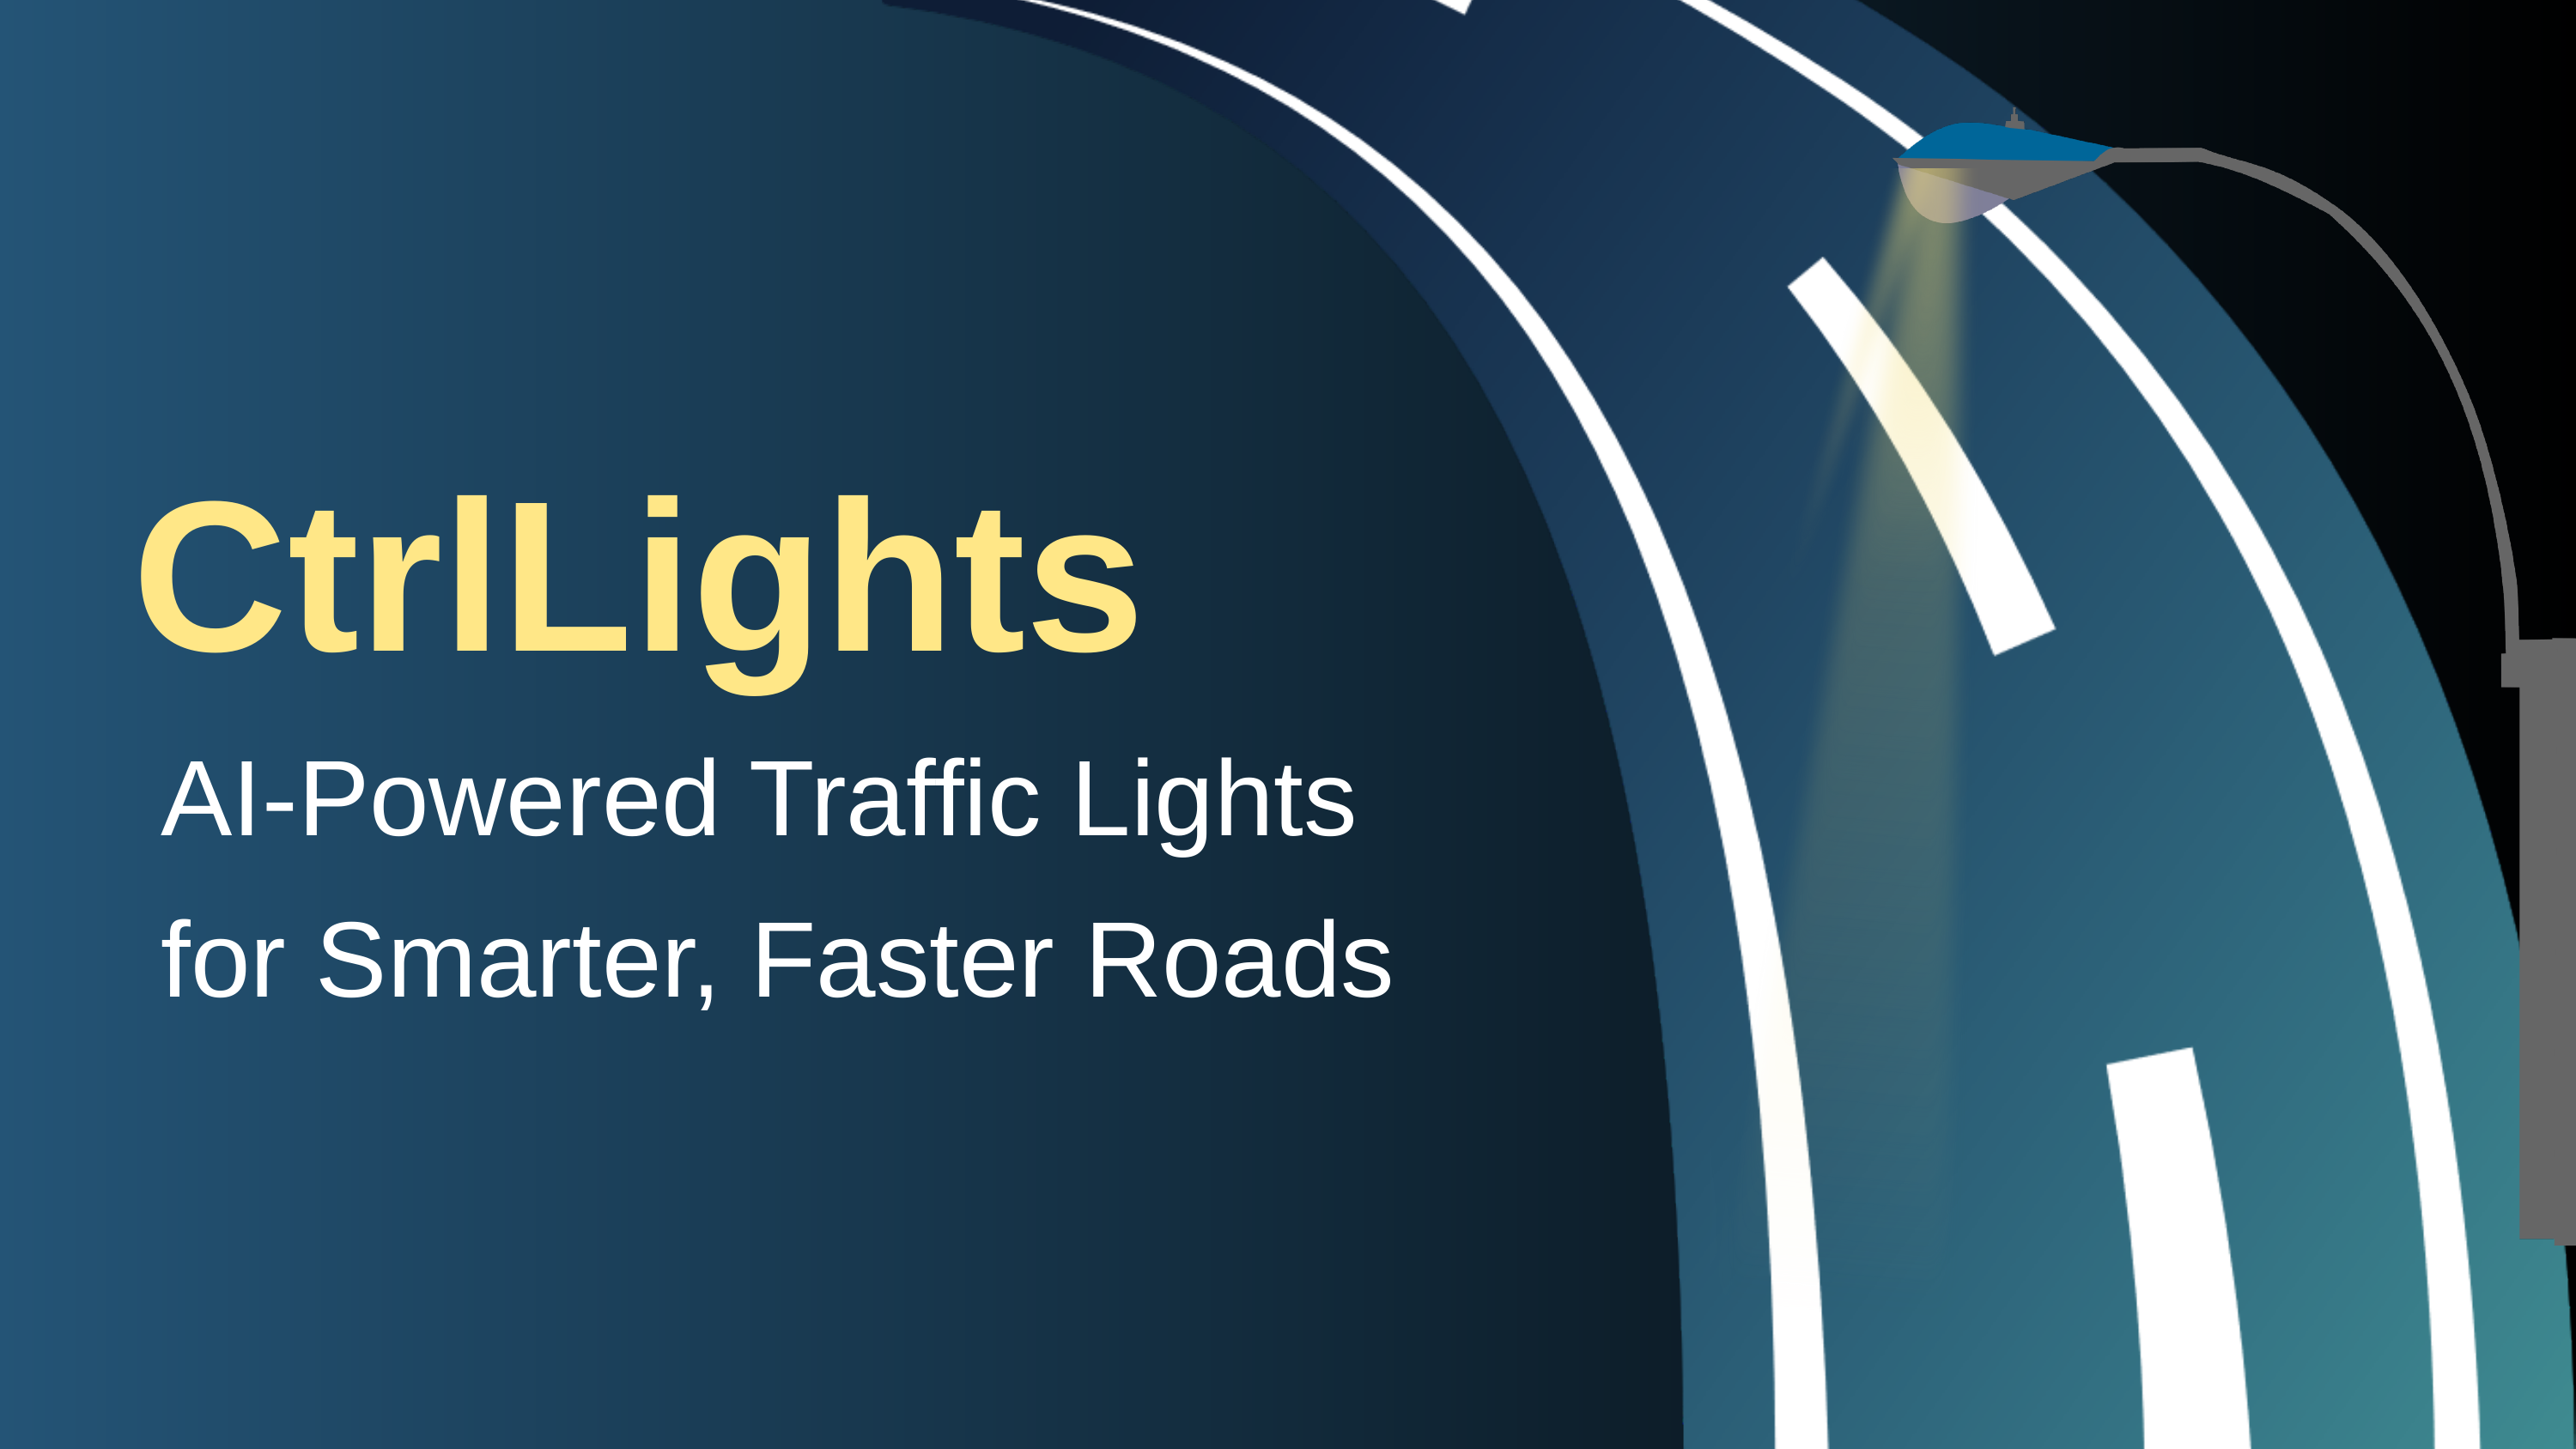

CtrlLights
AI-Powered Traffic Lights for Smarter, Faster Roads